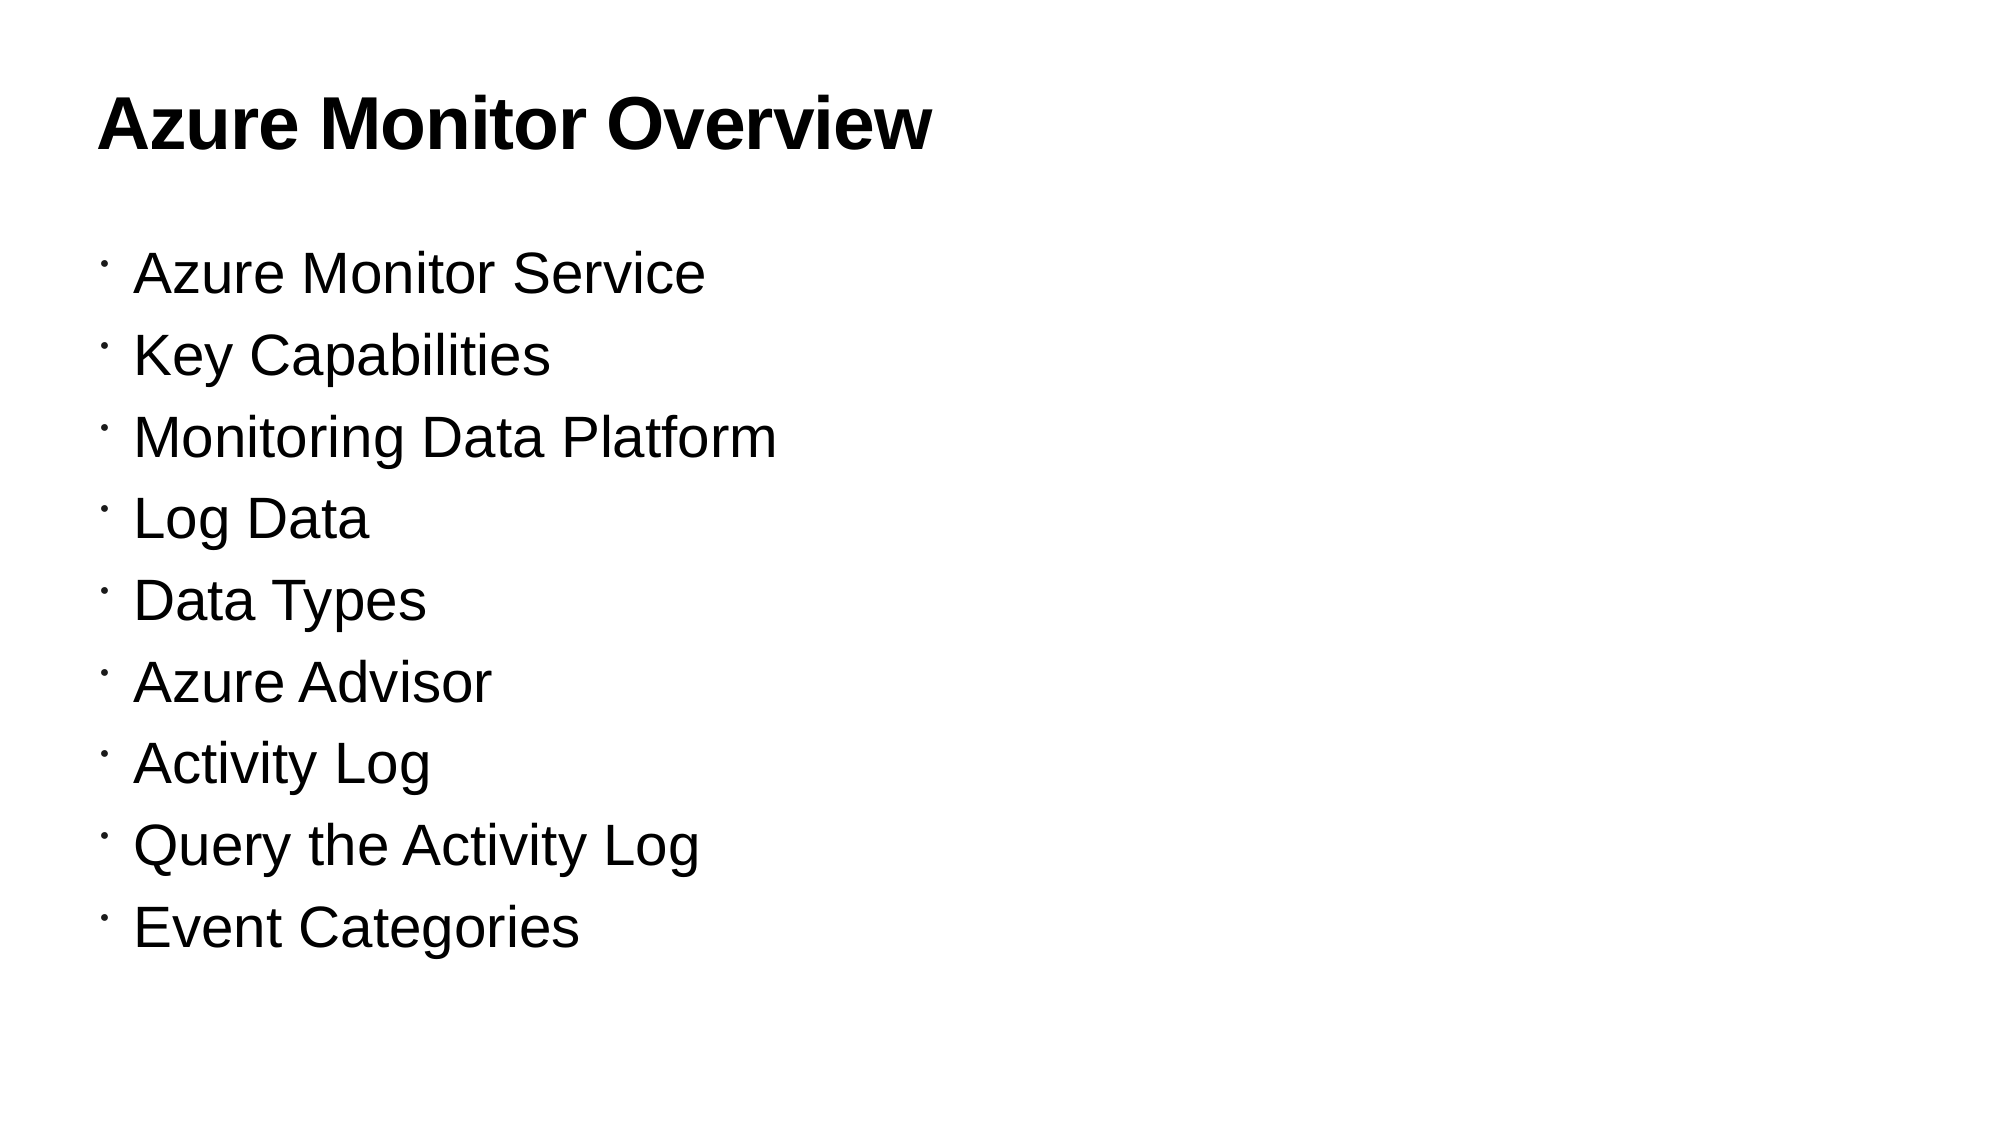

# Azure Monitor Overview
Azure Monitor Service
Key Capabilities
Monitoring Data Platform
Log Data
Data Types
Azure Advisor
Activity Log
Query the Activity Log
Event Categories